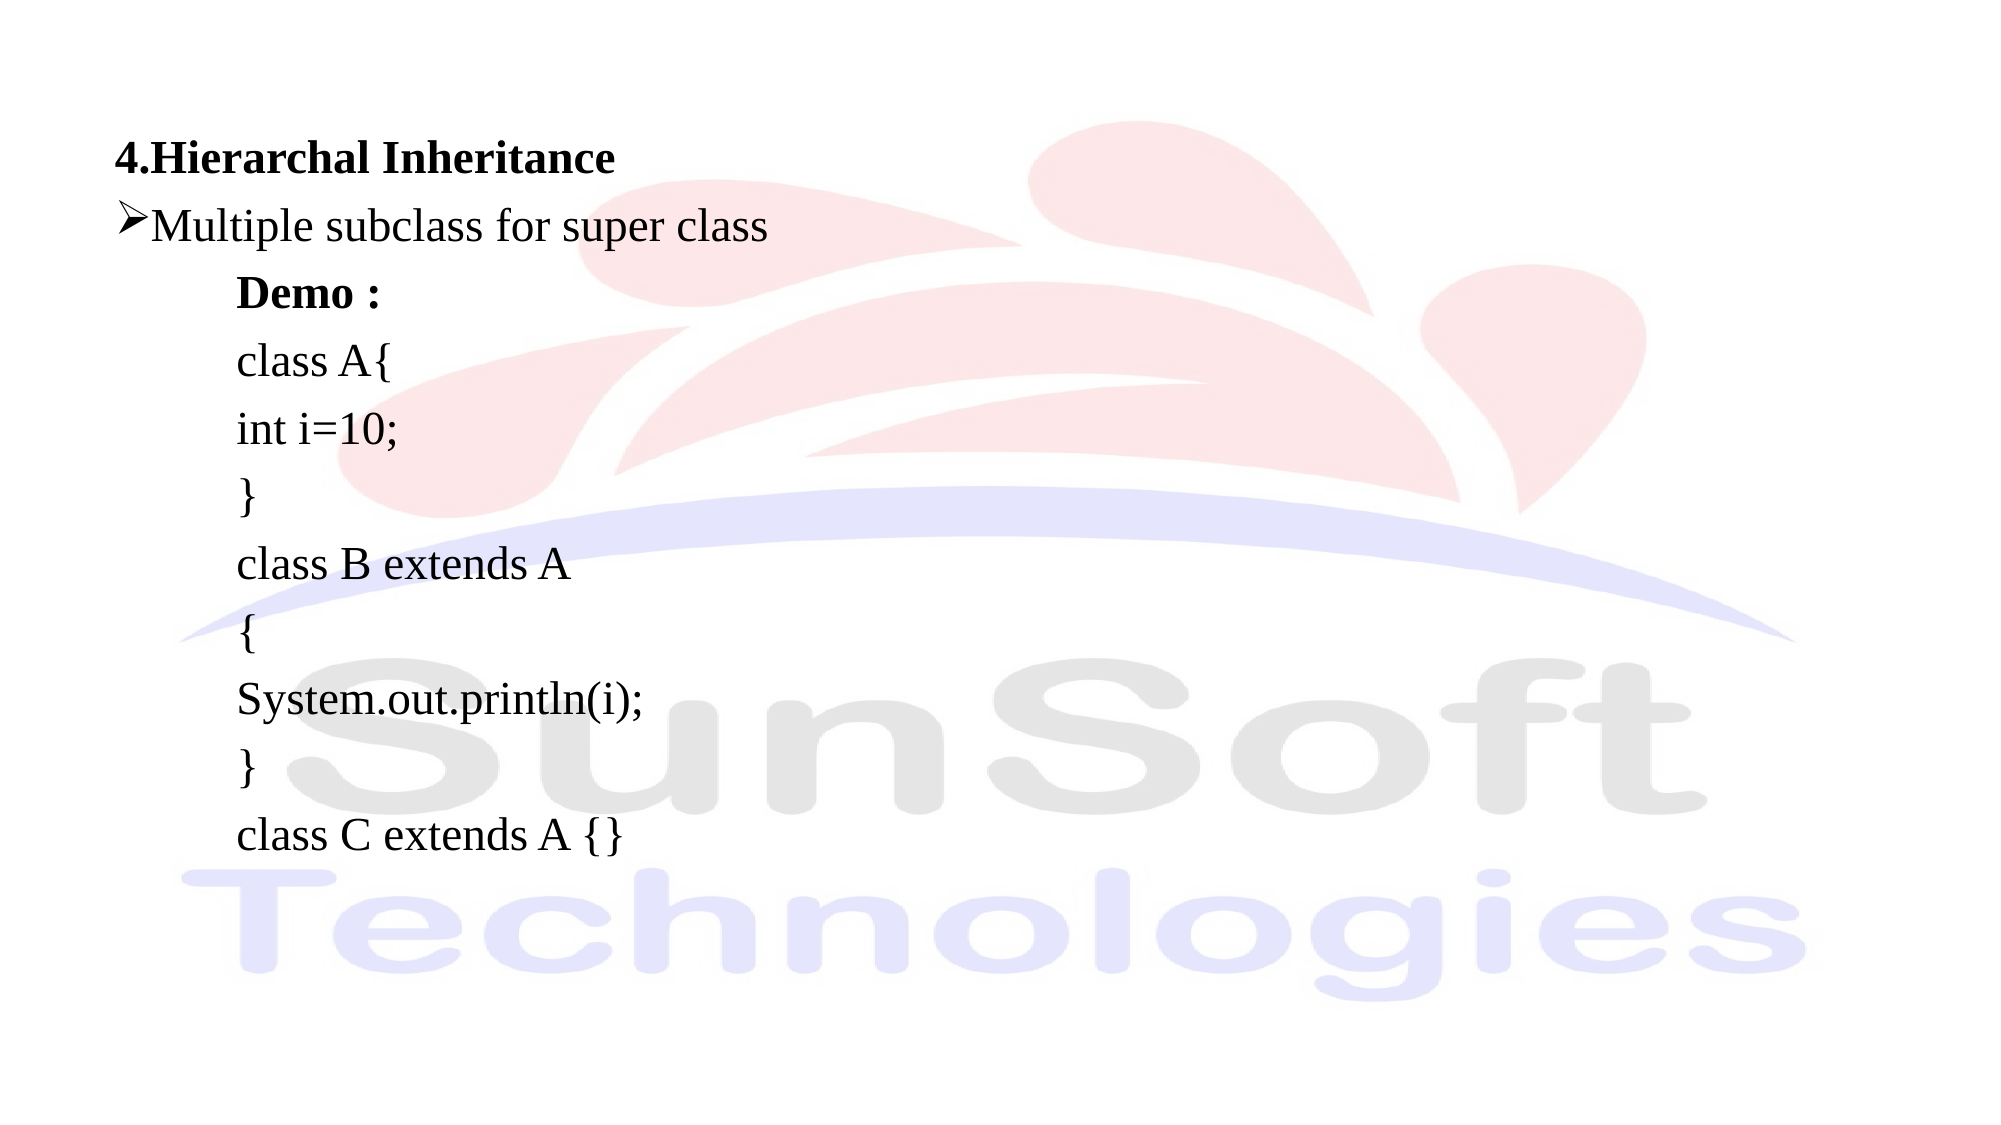

4.Hierarchal Inheritance
Multiple subclass for super class
	Demo :
	class A{
			int i=10;
		}
	class B extends A
		{
			System.out.println(i);
		}
	class C extends A {}